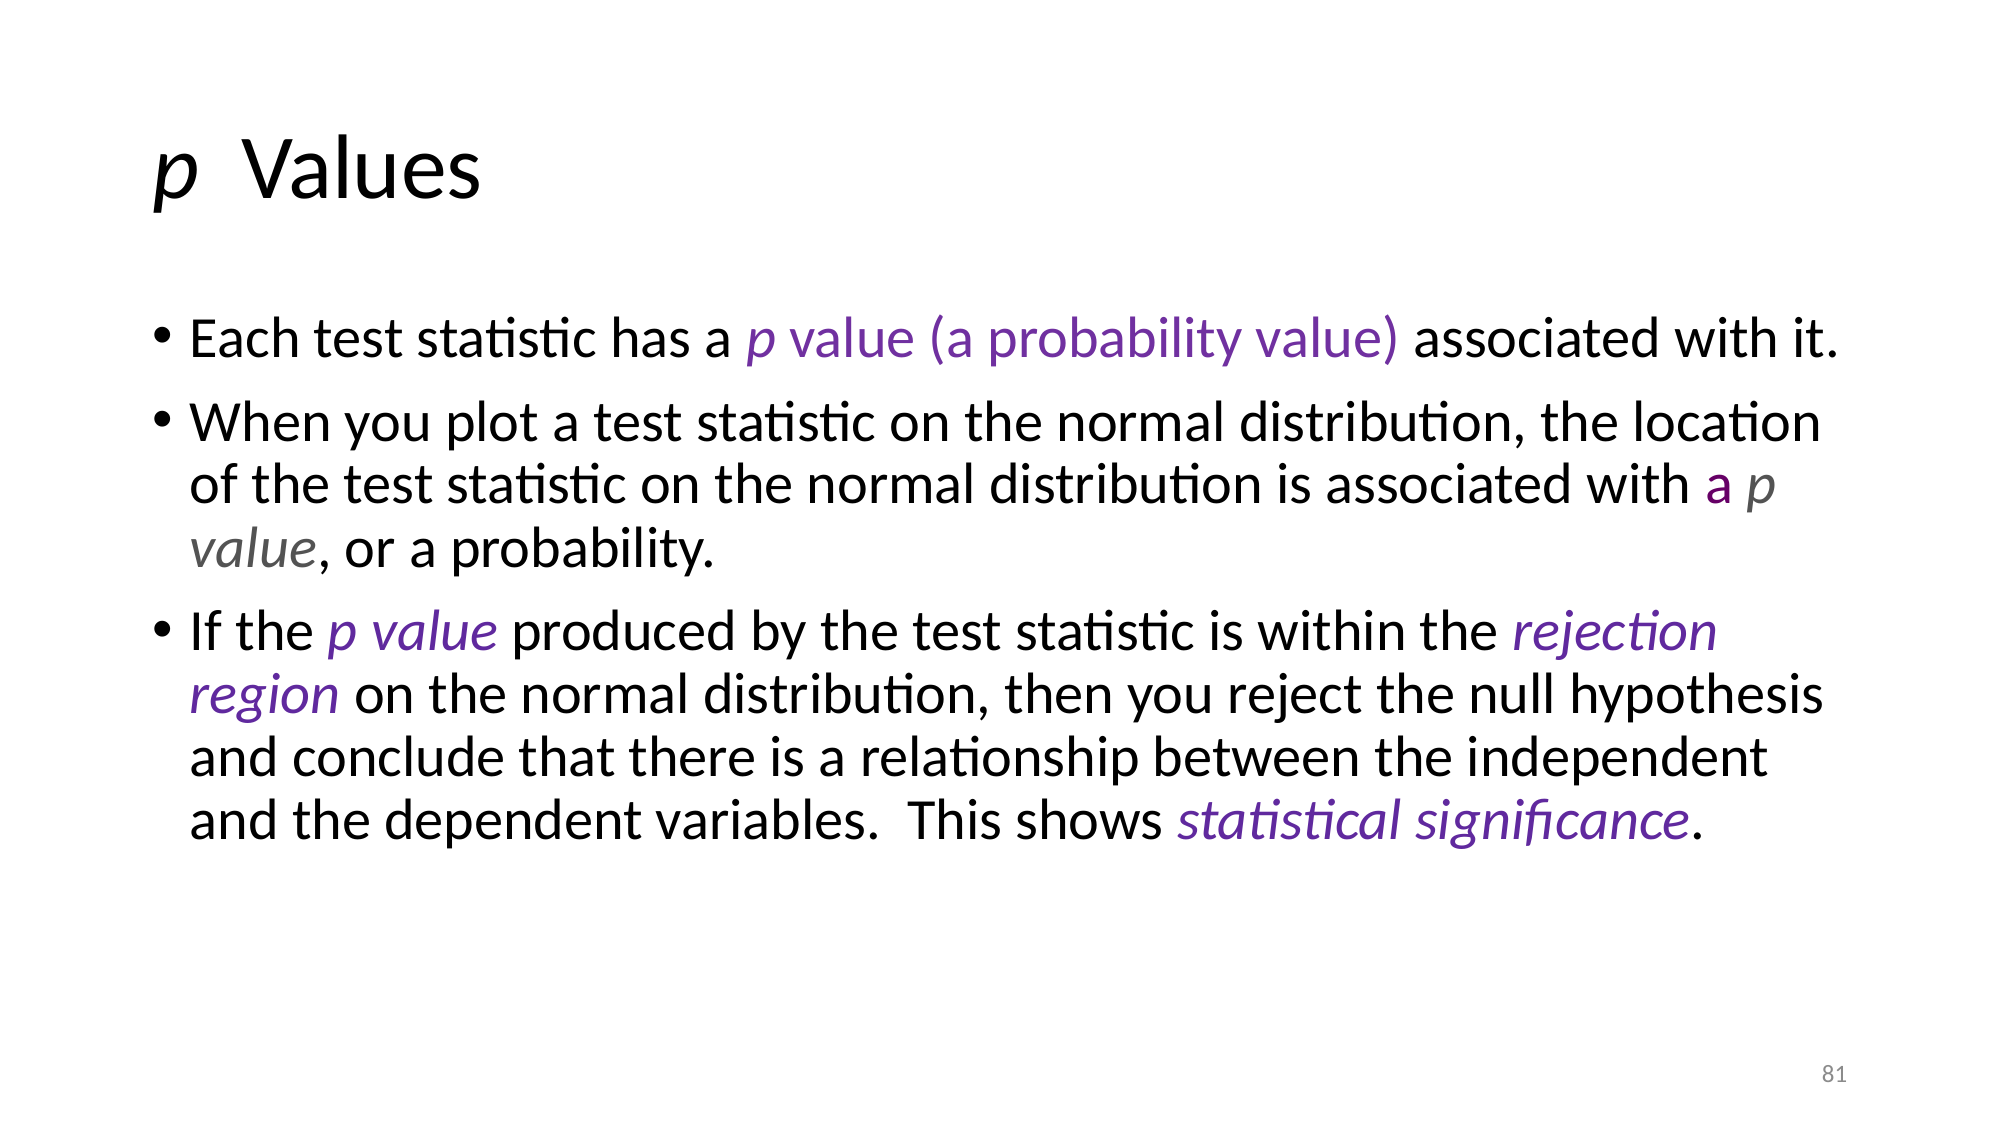

# p  Values
Each test statistic has a p value (a probability value) associated with it.
When you plot a test statistic on the normal distribution, the location of the test statistic on the normal distribution is associated with a p value, or a probability.
If the p value produced by the test statistic is within the rejection region on the normal distribution, then you reject the null hypothesis and conclude that there is a relationship between the independent and the dependent variables.  This shows statistical significance.

81